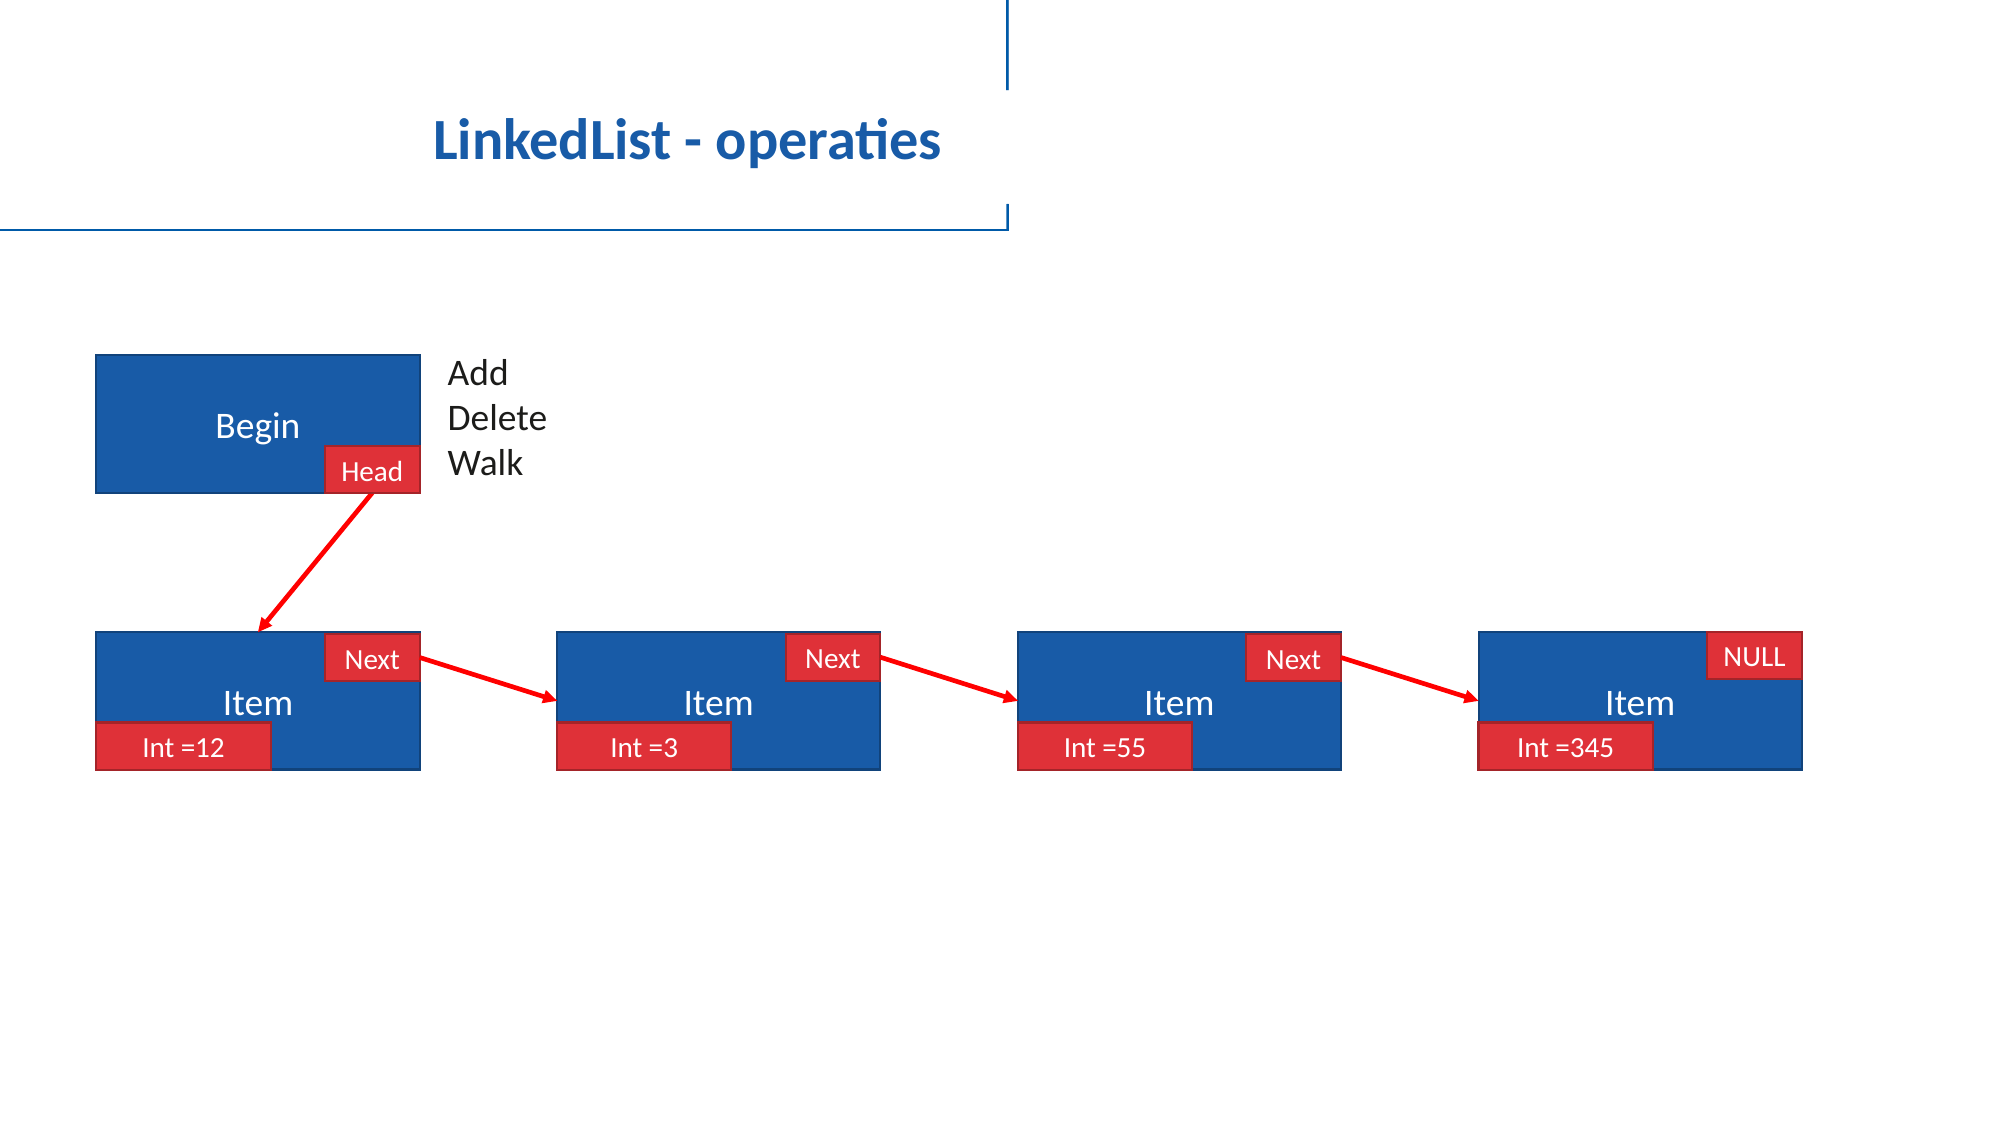

# LinkedList - operaties
Add
Delete
Walk
Begin
Head
NULL
Item
Item
Item
Item
Next
Next
Next
Int =3
Int =55
Int =345
Int =12